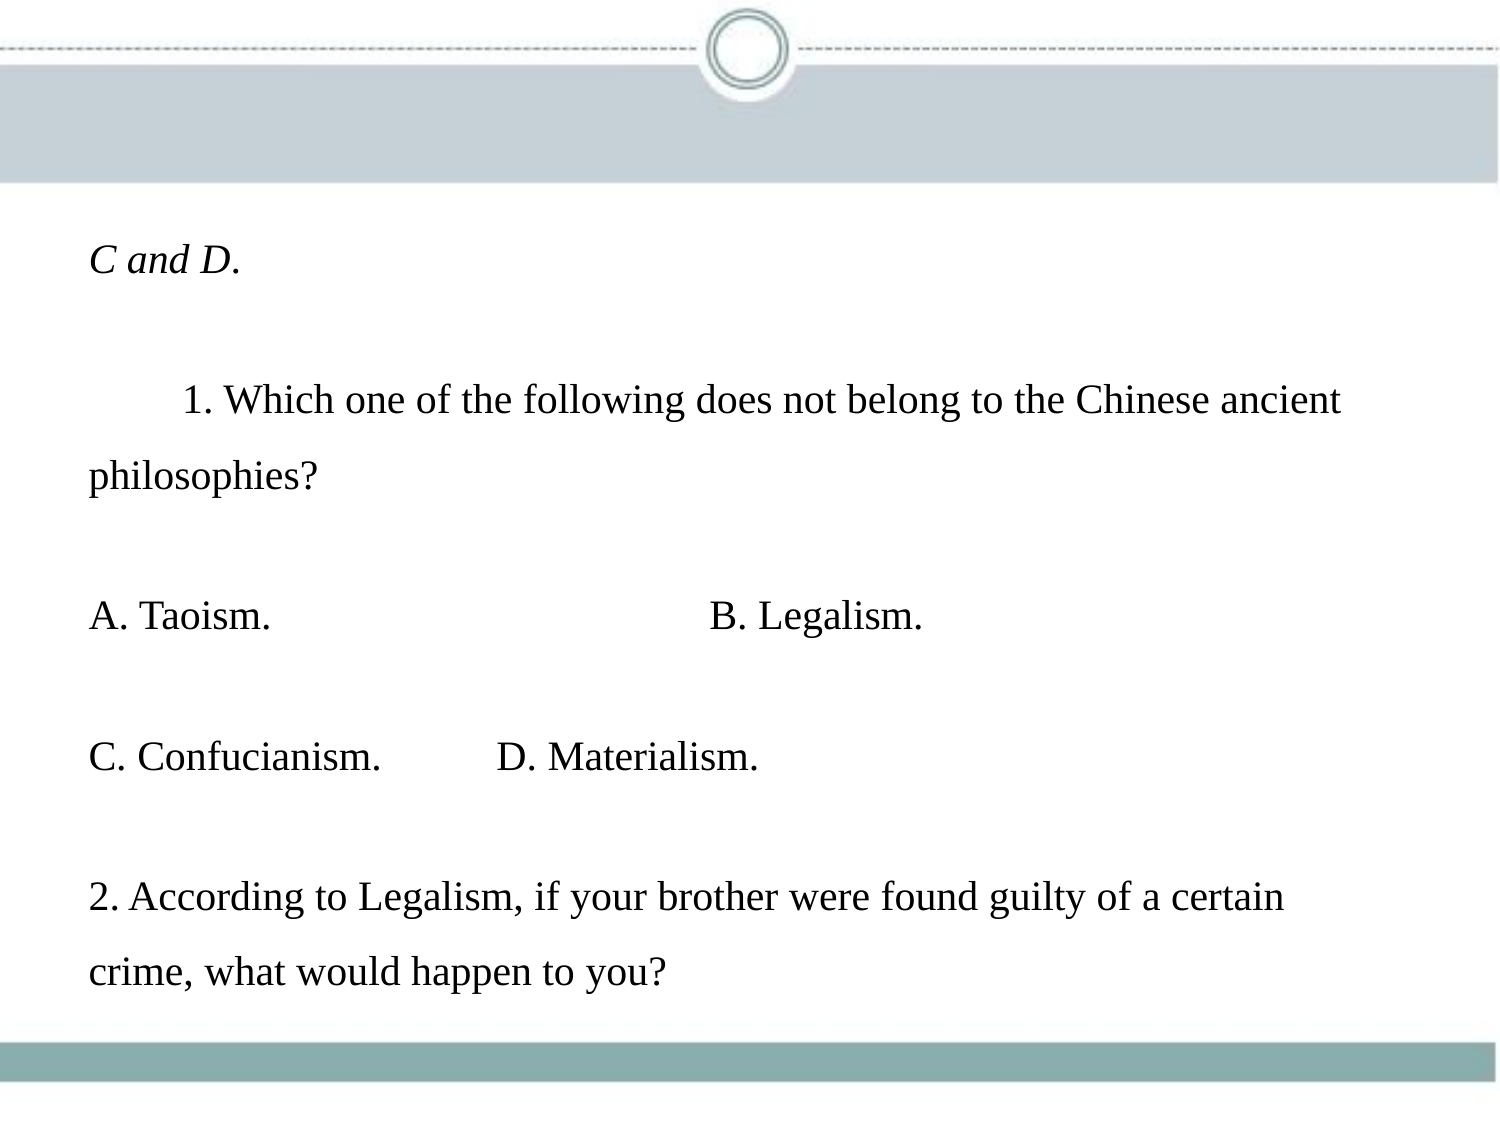

C and D.
　　1. Which one of the following does not belong to the Chinese ancient
philosophies?
A. Taoism.　　　　　　　　　　B. Legalism.
C. Confucianism. 　　D. Materialism.
2. According to Legalism, if your brother were found guilty of a certain
crime, what would happen to you?